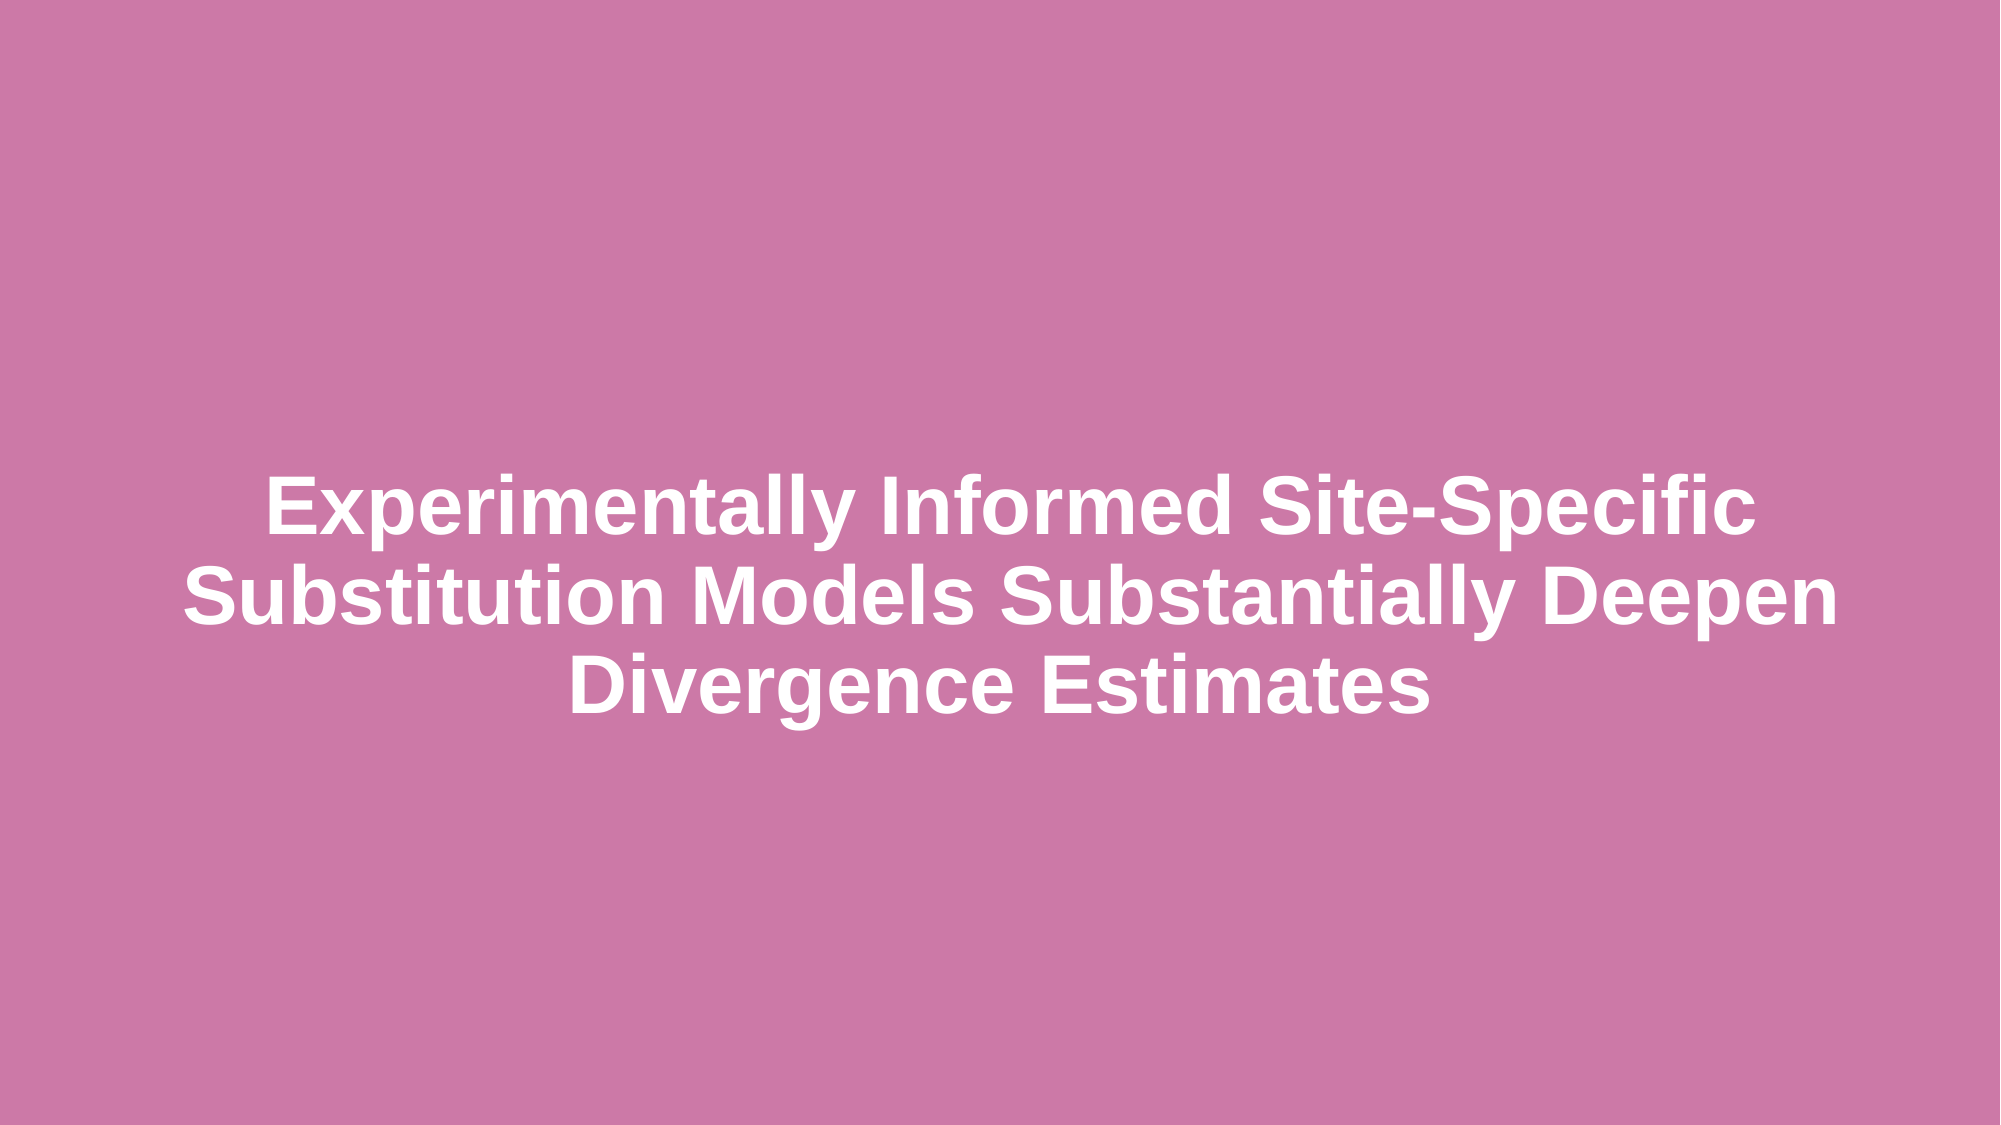

# Experimentally Informed Site-Specific Substitution Models Substantially Deepen Divergence Estimates